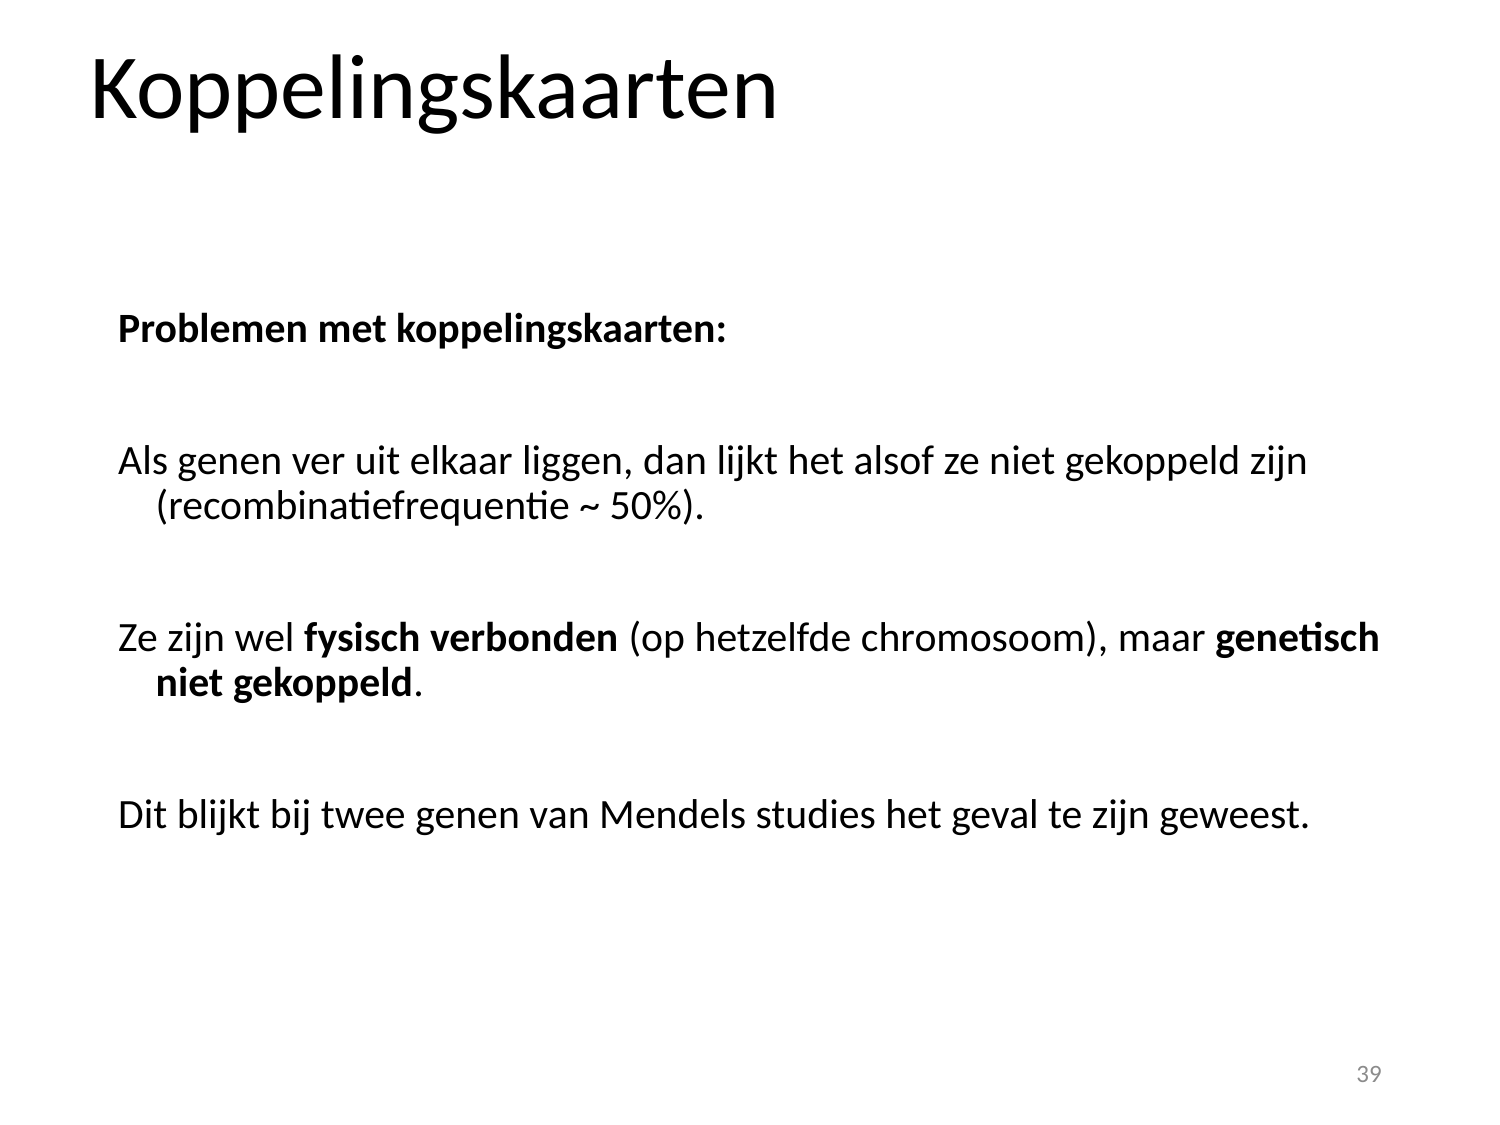

# Koppelingskaarten
Problemen met koppelingskaarten:

Als genen ver uit elkaar liggen, dan lijkt het alsof ze niet gekoppeld zijn (recombinatiefrequentie ~ 50%).

Ze zijn wel fysisch verbonden (op hetzelfde chromosoom), maar genetisch niet gekoppeld.

Dit blijkt bij twee genen van Mendels studies het geval te zijn geweest.
39